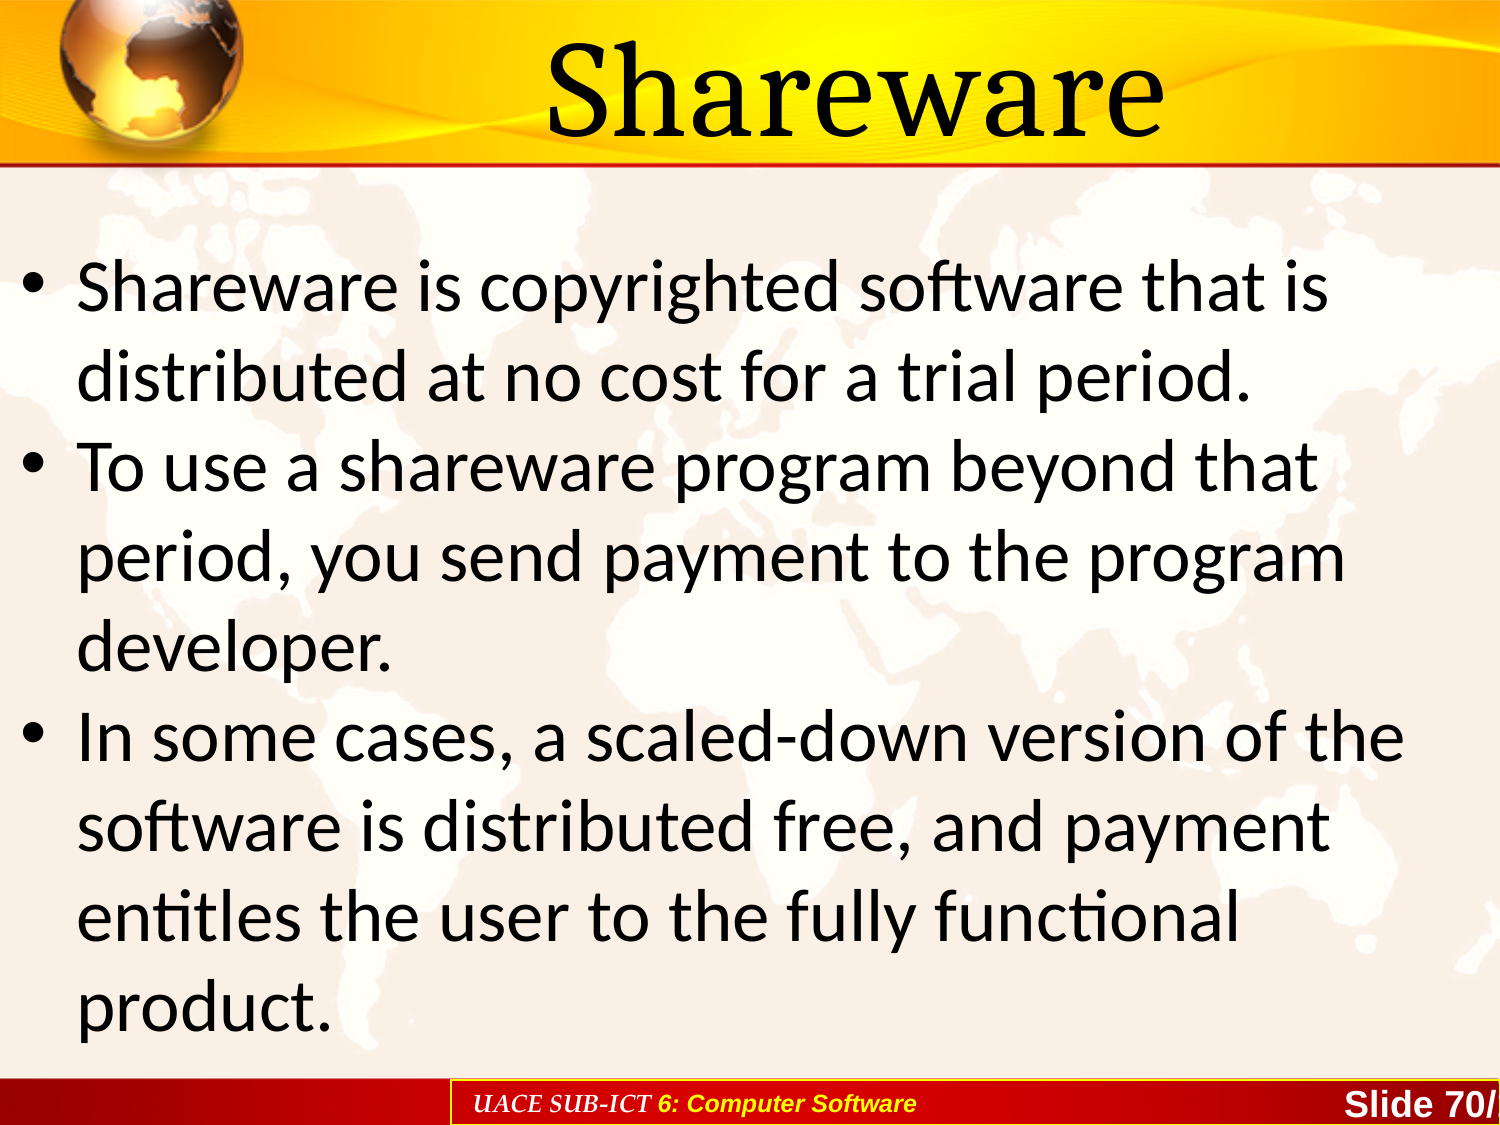

# Shareware
Shareware is copyrighted software that is distributed at no cost for a trial period.
To use a shareware program beyond that period, you send payment to the program developer.
In some cases, a scaled-down version of the software is distributed free, and payment entitles the user to the fully functional product.